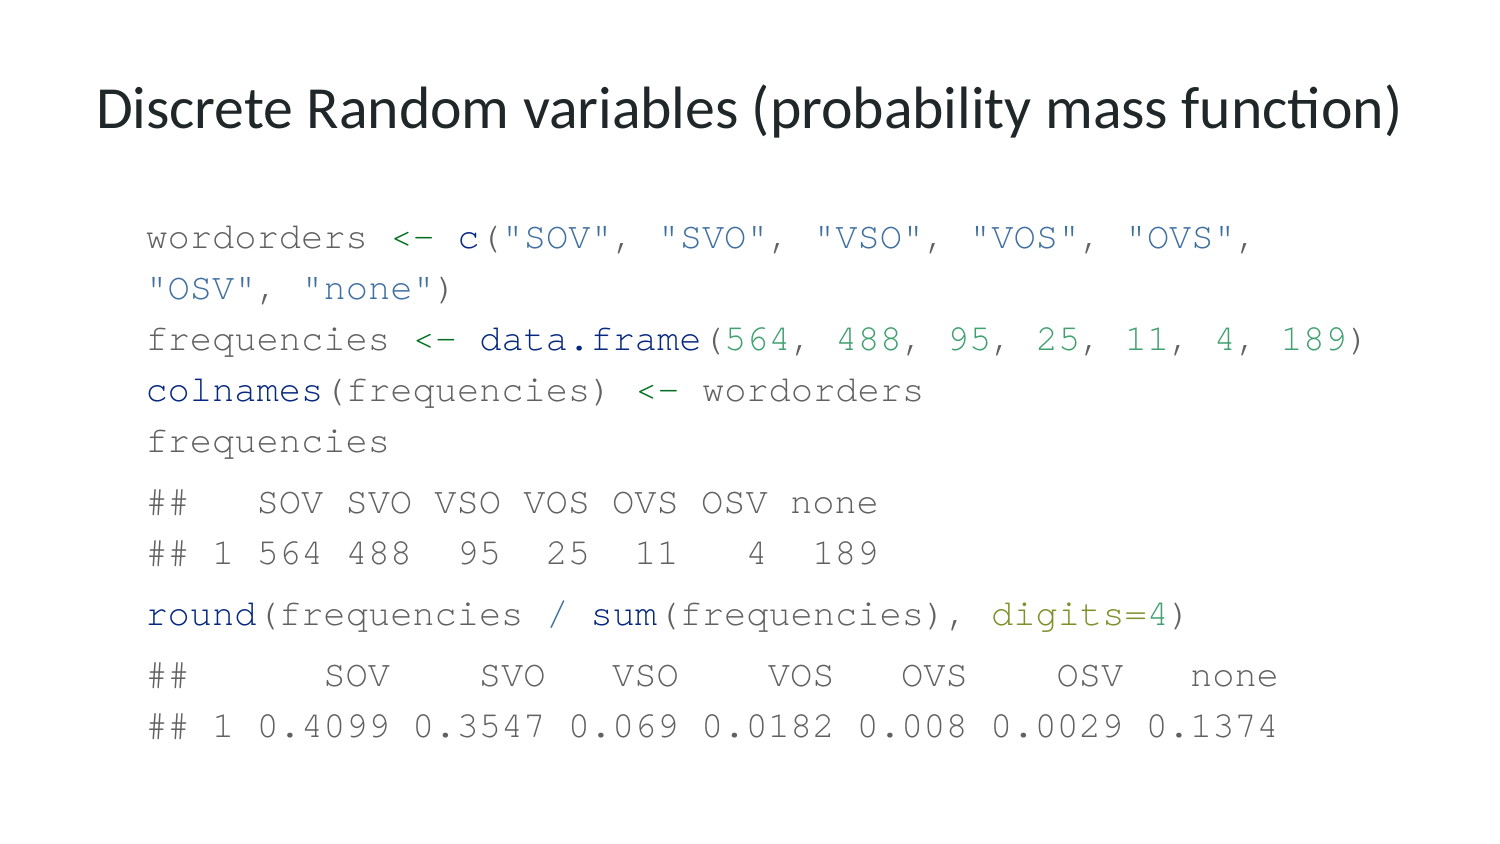

# Discrete Random variables (probability mass function)
wordorders <- c("SOV", "SVO", "VSO", "VOS", "OVS", "OSV", "none")
frequencies <- data.frame(564, 488, 95, 25, 11, 4, 189)
colnames(frequencies) <- wordorders
frequencies
##   SOV SVO VSO VOS OVS OSV none ## 1 564 488  95  25  11   4  189
round(frequencies / sum(frequencies), digits=4)
##      SOV    SVO   VSO    VOS   OVS    OSV   none ## 1 0.4099 0.3547 0.069 0.0182 0.008 0.0029 0.1374